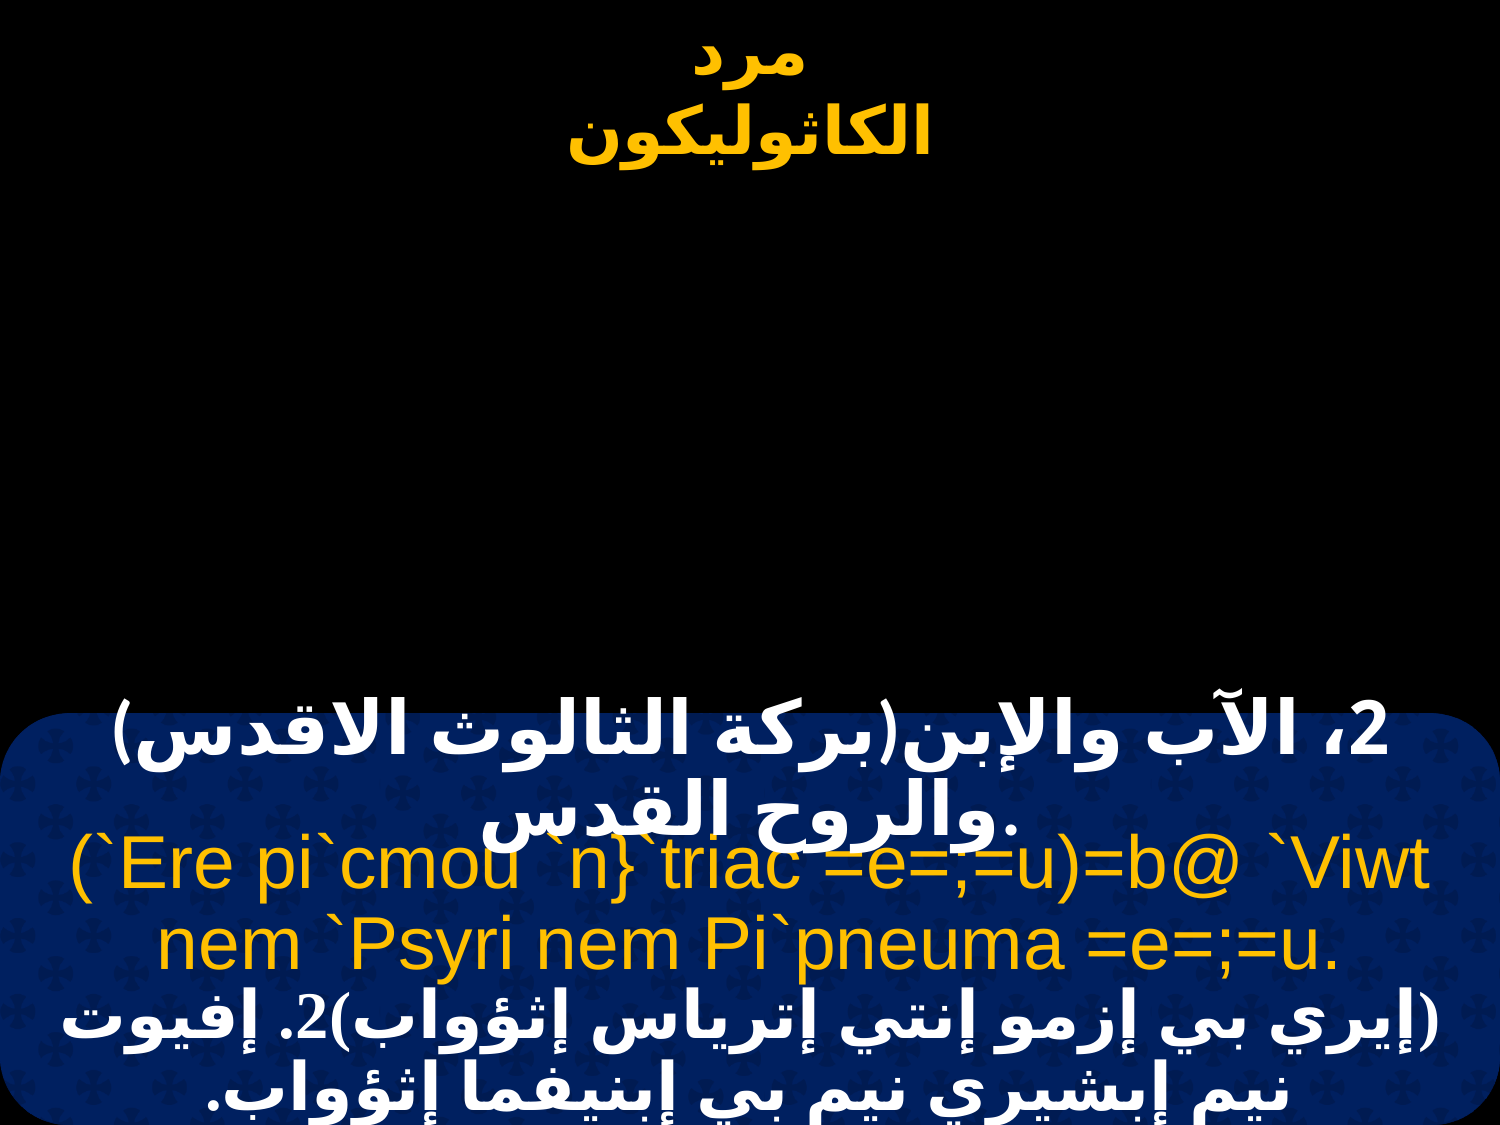

(بركة الثالوث الاقدس)2، الآب والإبن والروح القدس.
(`Ere pi`cmou `n}`triac =e=;=u)=b@ `Viwt nem `Psyri nem Pi`pneuma =e=;=u.
(إيري بي إزمو إنتي إترياس إثؤواب)2. إفيوت نيم إبشيري نيم بي إبنيفما إثؤواب.